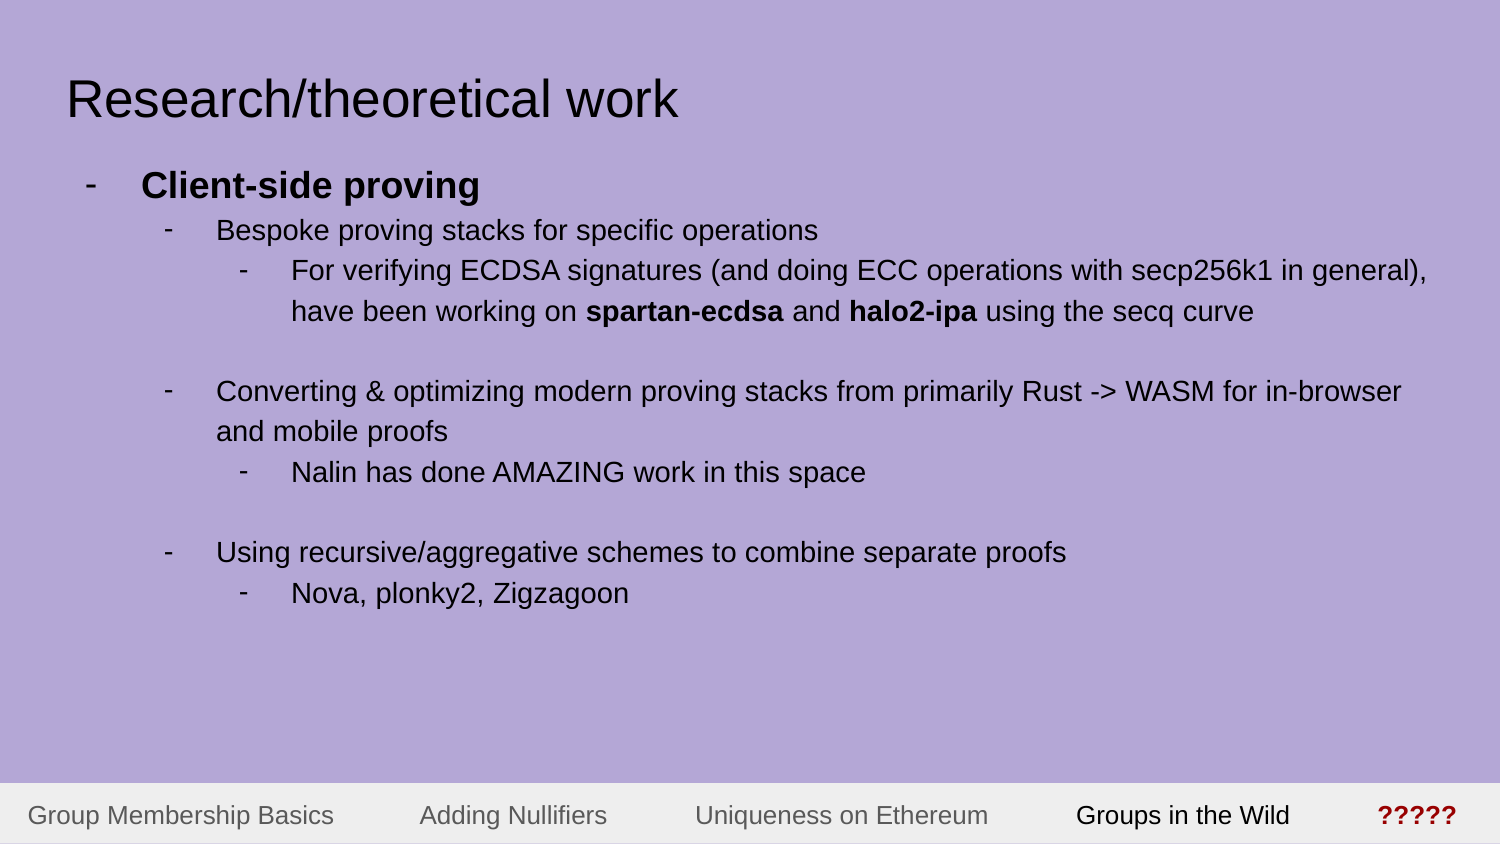

# Research/theoretical work
Client-side proving
Bespoke proving stacks for specific operations
For verifying ECDSA signatures (and doing ECC operations with secp256k1 in general), have been working on spartan-ecdsa and halo2-ipa using the secq curve
Converting & optimizing modern proving stacks from primarily Rust -> WASM for in-browser and mobile proofs
Nalin has done AMAZING work in this space
Using recursive/aggregative schemes to combine separate proofs
Nova, plonky2, Zigzagoon

Group Membership Basics            Adding Nullifiers            Uniqueness on Ethereum            Groups in the Wild            ?????